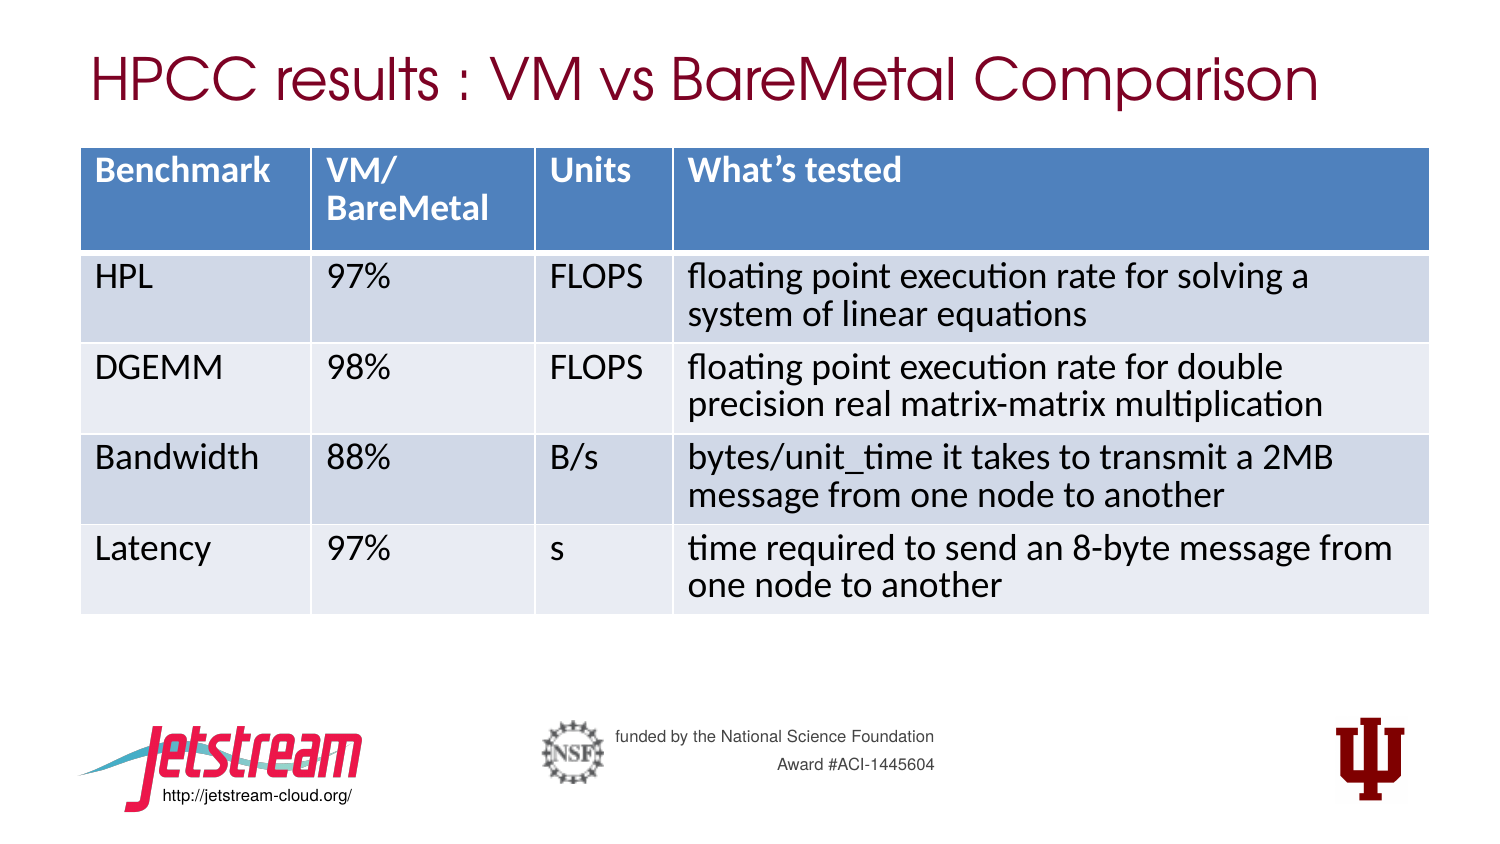

# HPCC results : VM vs BareMetal Comparison
| Benchmark | VM/ BareMetal | Units | What’s tested |
| --- | --- | --- | --- |
| HPL | 97% | FLOPS | floating point execution rate for solving a system of linear equations |
| DGEMM | 98% | FLOPS | floating point execution rate for double precision real matrix-matrix multiplication |
| Bandwidth | 88% | B/s | bytes/unit\_time it takes to transmit a 2MB message from one node to another |
| Latency | 97% | s | time required to send an 8-byte message from one node to another |